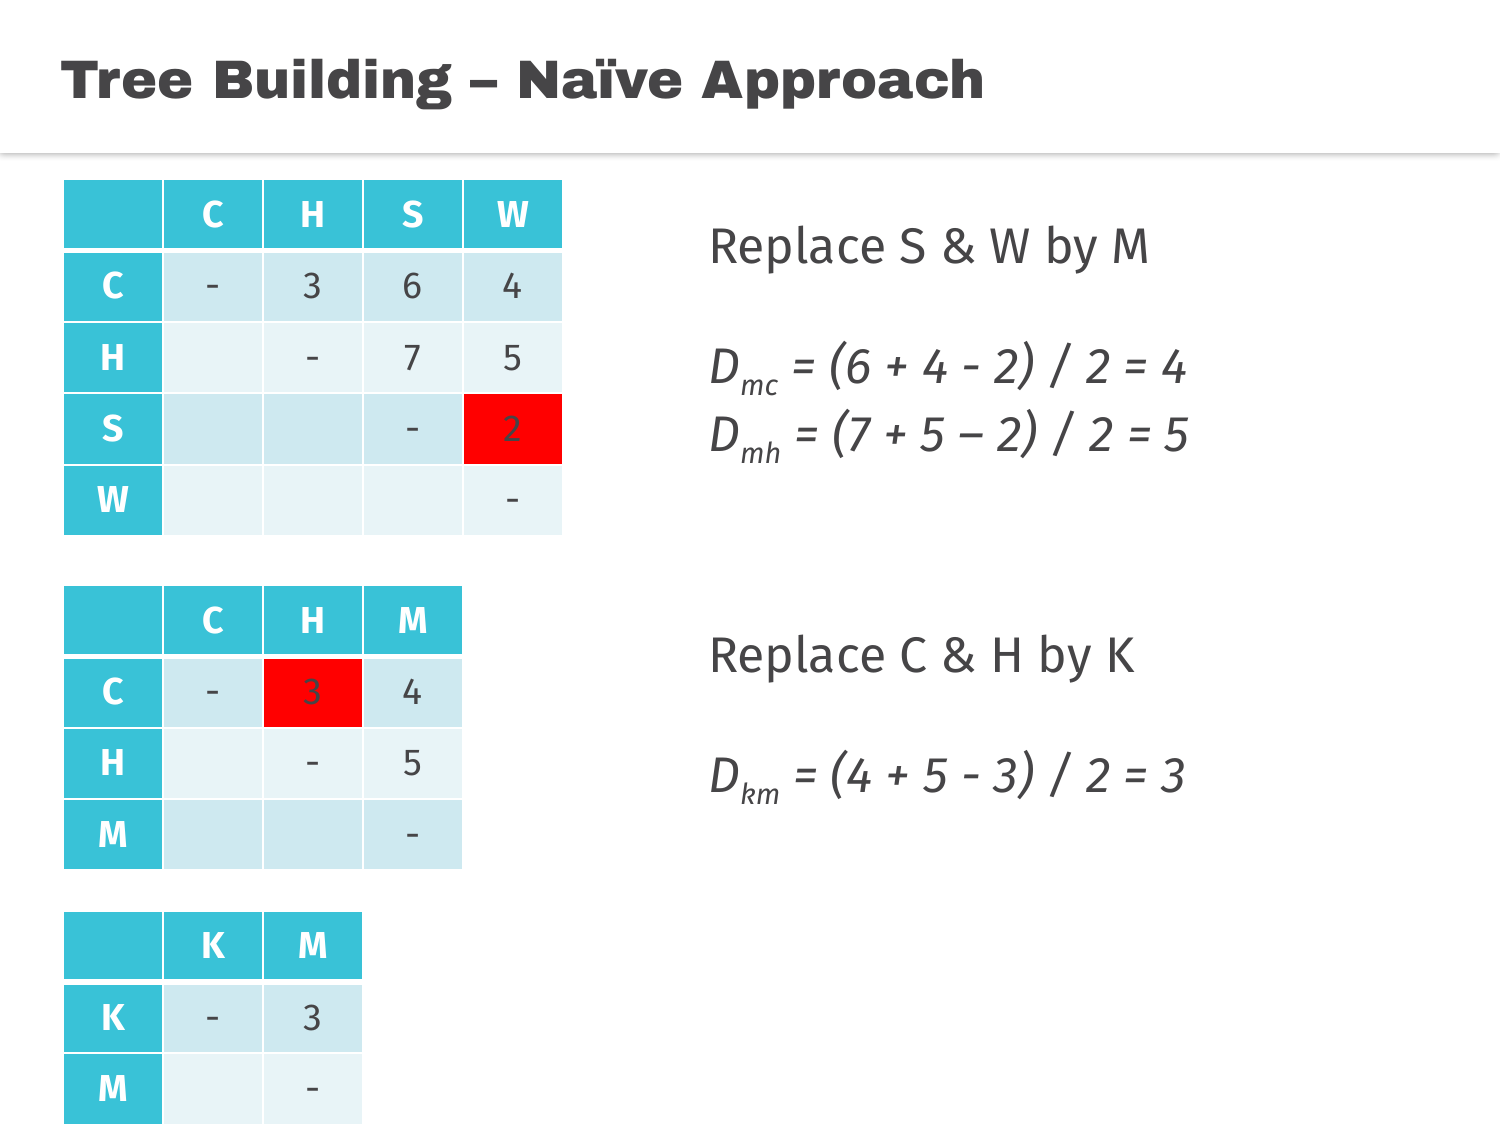

Tree Building – Naïve Approach
|  | C | H | S | W |
| --- | --- | --- | --- | --- |
| С | - | 3 | 6 | 4 |
| H |  | - | 7 | 5 |
| S |  |  | - | 2 |
| W |  |  |  | - |
Replace S & W by M

Dmc = (6 + 4 - 2) / 2 = 4
Dmh = (7 + 5 – 2) / 2 = 5
|  | C | H | M |
| --- | --- | --- | --- |
| С | - | 3 | 4 |
| H |  | - | 5 |
| M |  |  | - |
Replace C & H by K

Dkm = (4 + 5 - 3) / 2 = 3
|  | K | M |
| --- | --- | --- |
| K | - | 3 |
| M |  | - |